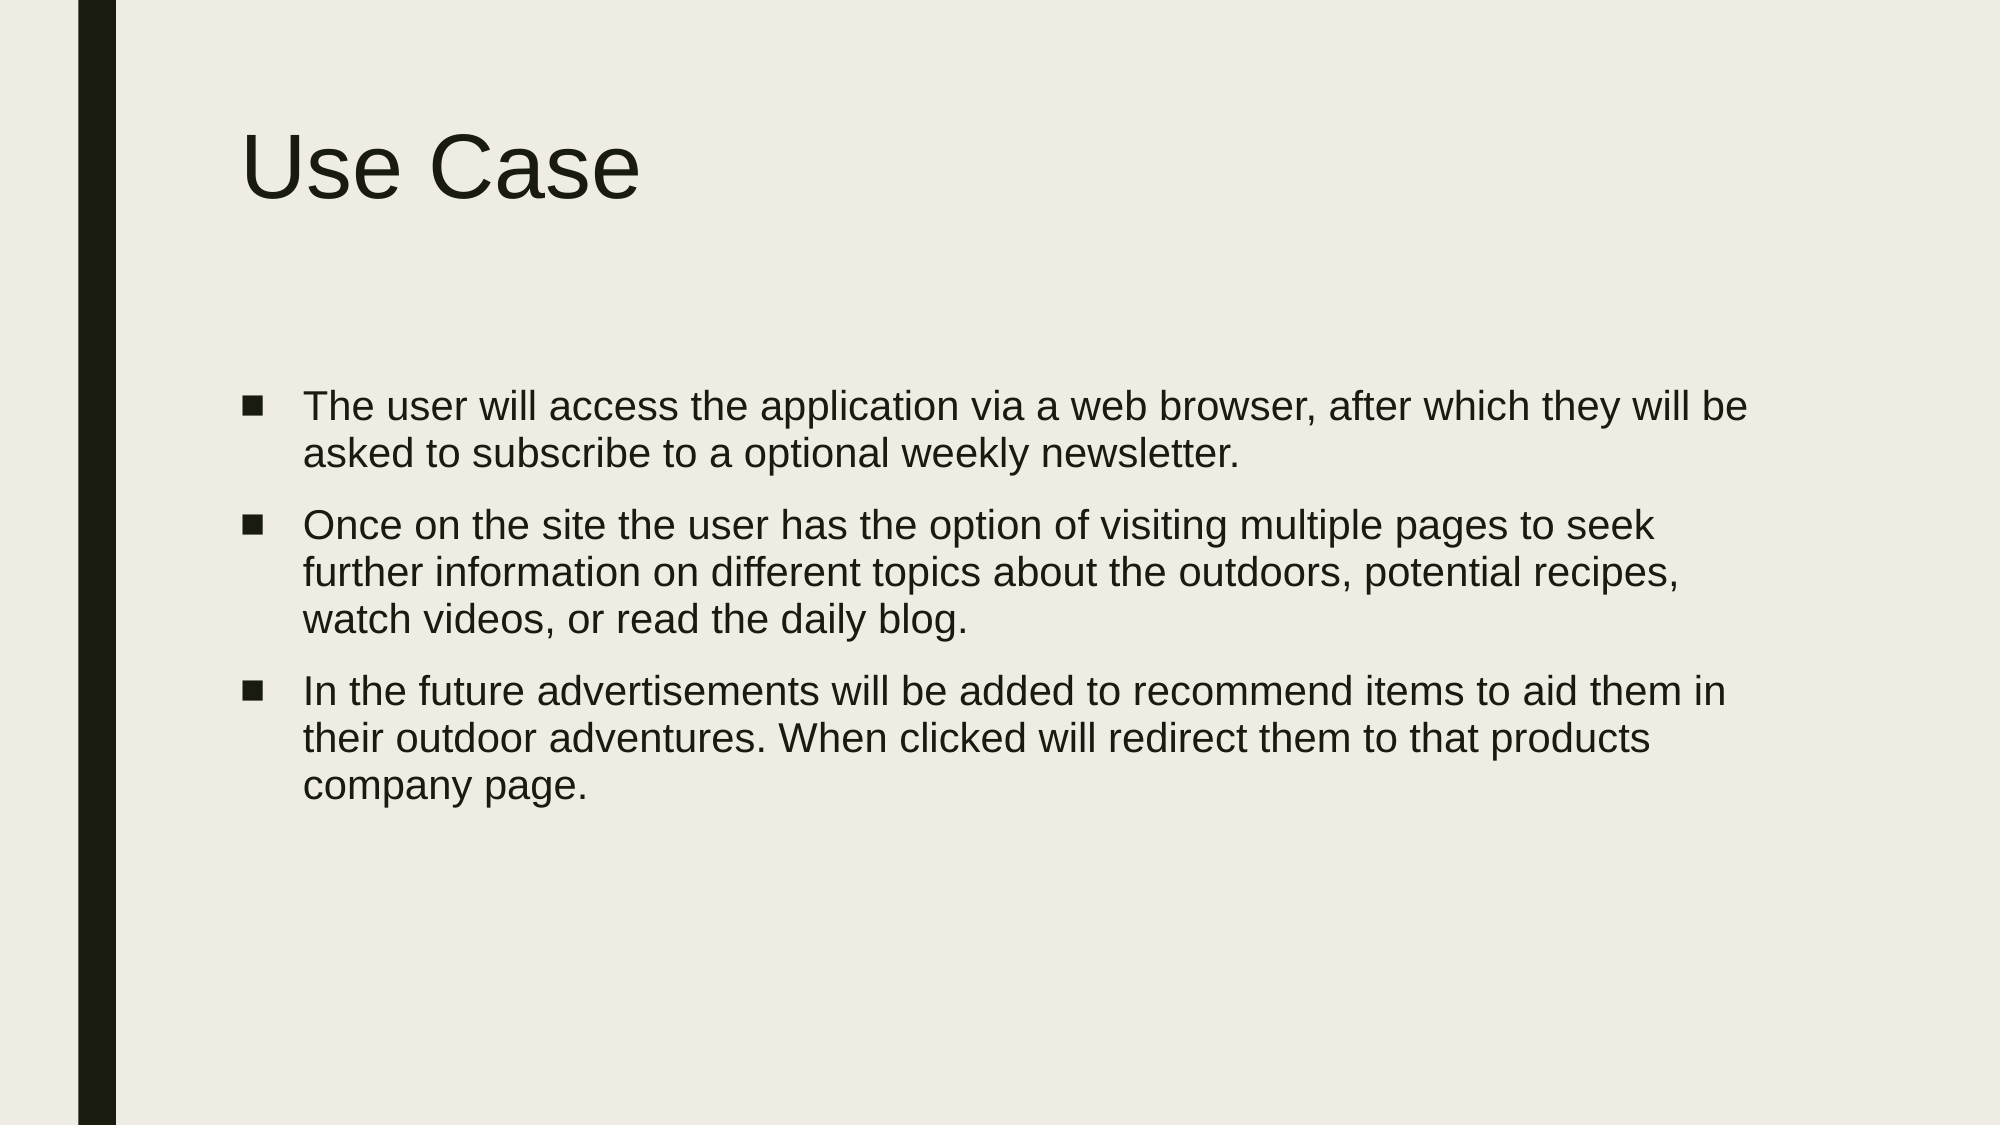

# Use Case
The user will access the application via a web browser, after which they will be asked to subscribe to a optional weekly newsletter.
Once on the site the user has the option of visiting multiple pages to seek further information on different topics about the outdoors, potential recipes, watch videos, or read the daily blog.
In the future advertisements will be added to recommend items to aid them in their outdoor adventures. When clicked will redirect them to that products company page.